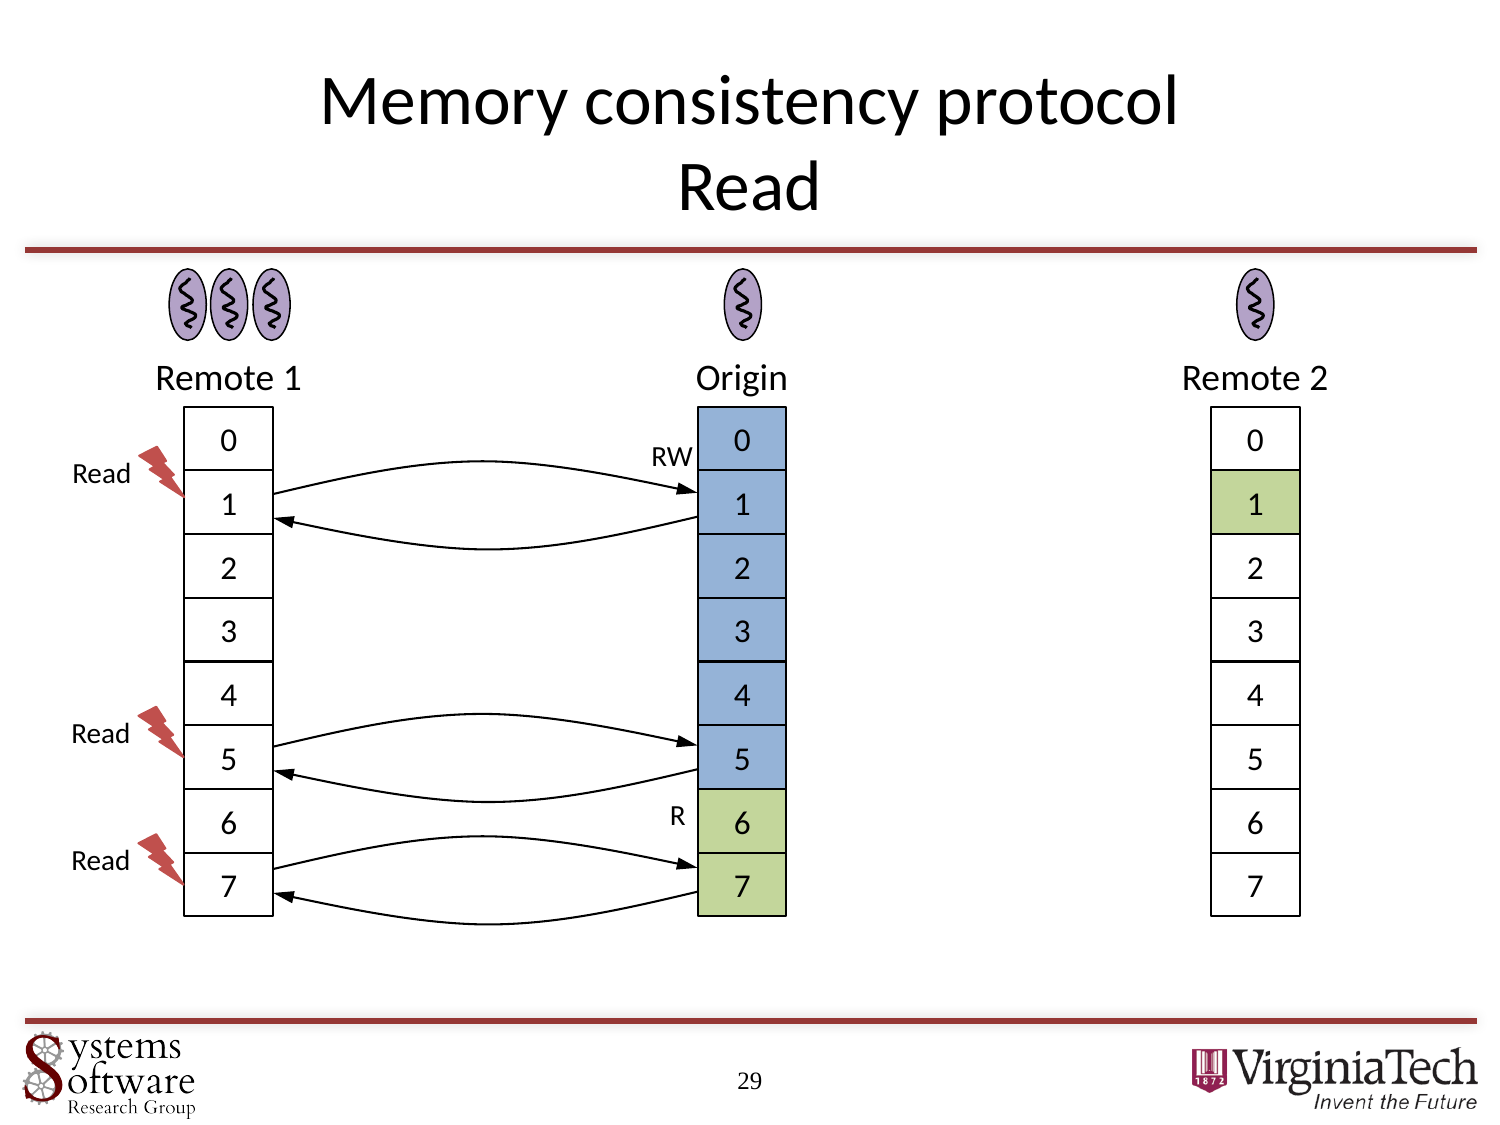

# Memory consistency protocol Read

Remote 1
Origin
Remote 2
0
0
1
2
3
4
5
6
7
0
1
2
3
4
5
6
7
RW

Read

1

2
3
4

Read

5

6
R

Read

7